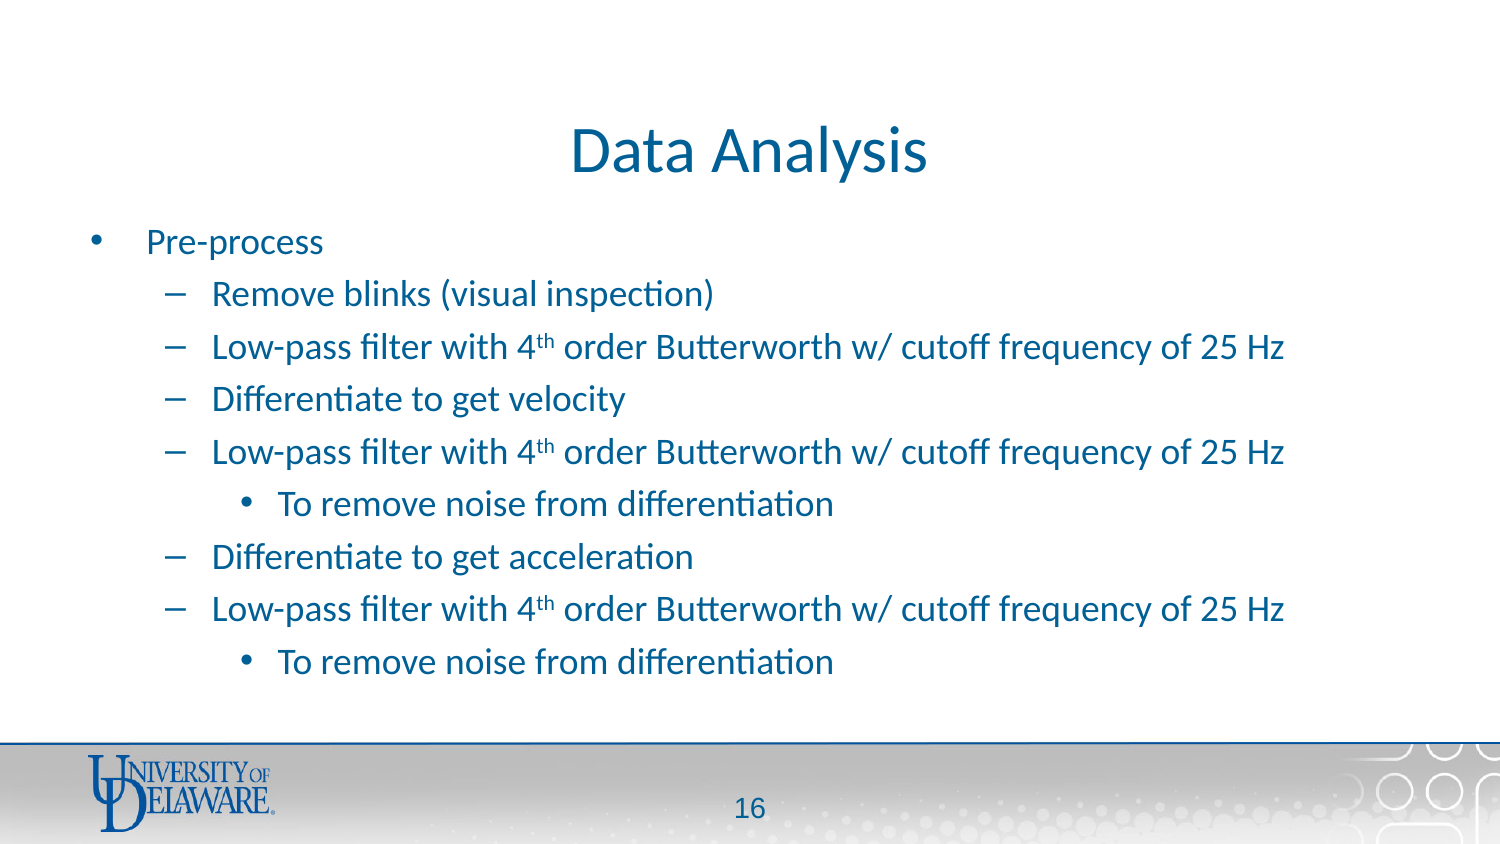

# Data Analysis
Pre-process
Remove blinks (visual inspection)
Low-pass filter with 4th order Butterworth w/ cutoff frequency of 25 Hz
Differentiate to get velocity
Low-pass filter with 4th order Butterworth w/ cutoff frequency of 25 Hz
To remove noise from differentiation
Differentiate to get acceleration
Low-pass filter with 4th order Butterworth w/ cutoff frequency of 25 Hz
To remove noise from differentiation

16